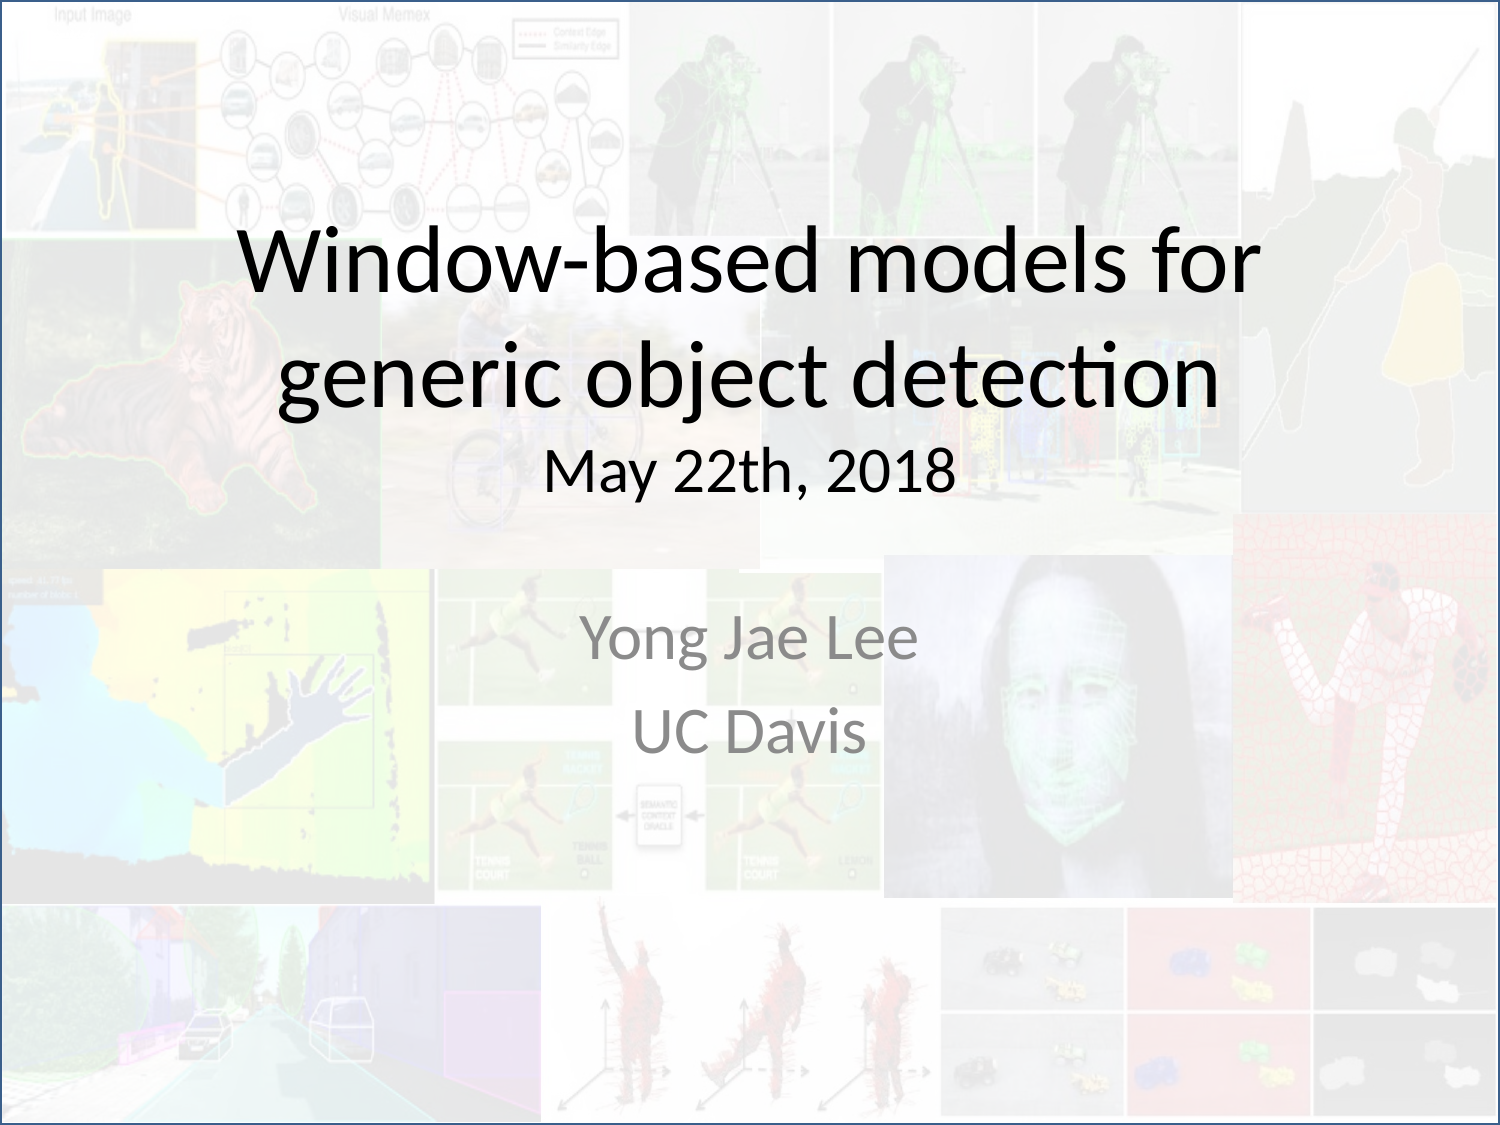

# Window-based models for generic object detection May 22th, 2018
Yong Jae Lee
UC Davis